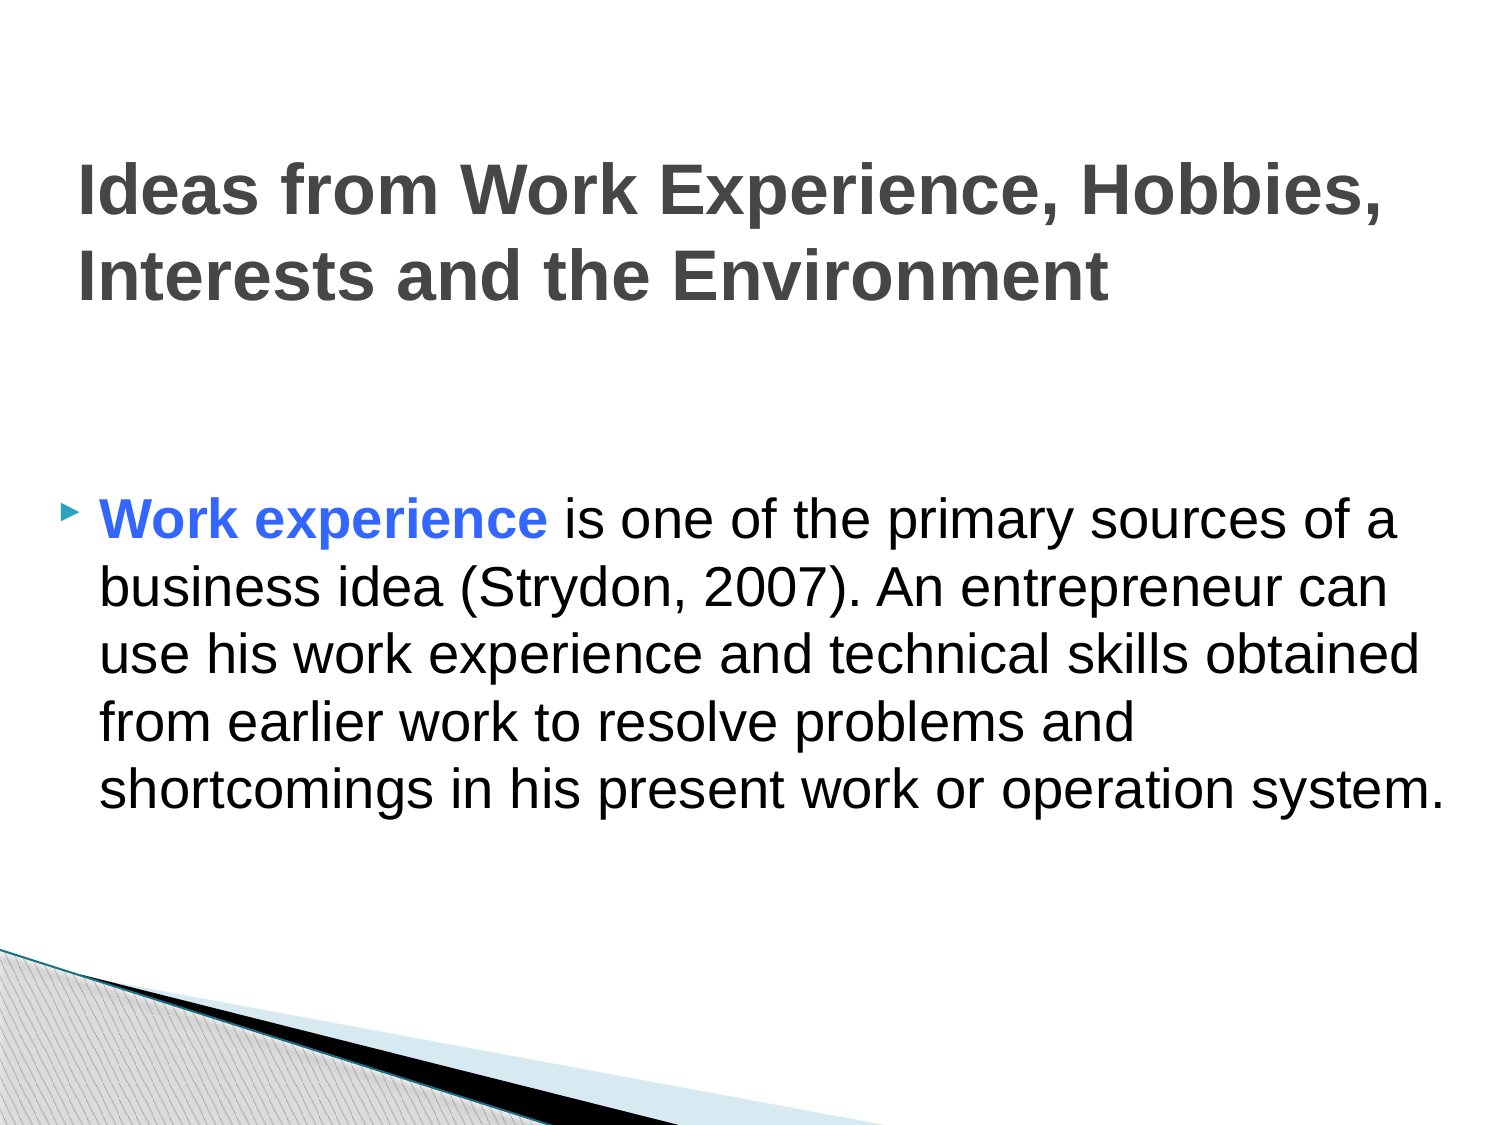

# Ideas from Work Experience, Hobbies, Interests and the Environment
Work experience is one of the primary sources of a business idea (Strydon, 2007). An entrepreneur can use his work experience and technical skills obtained from earlier work to resolve problems and shortcomings in his present work or operation system.